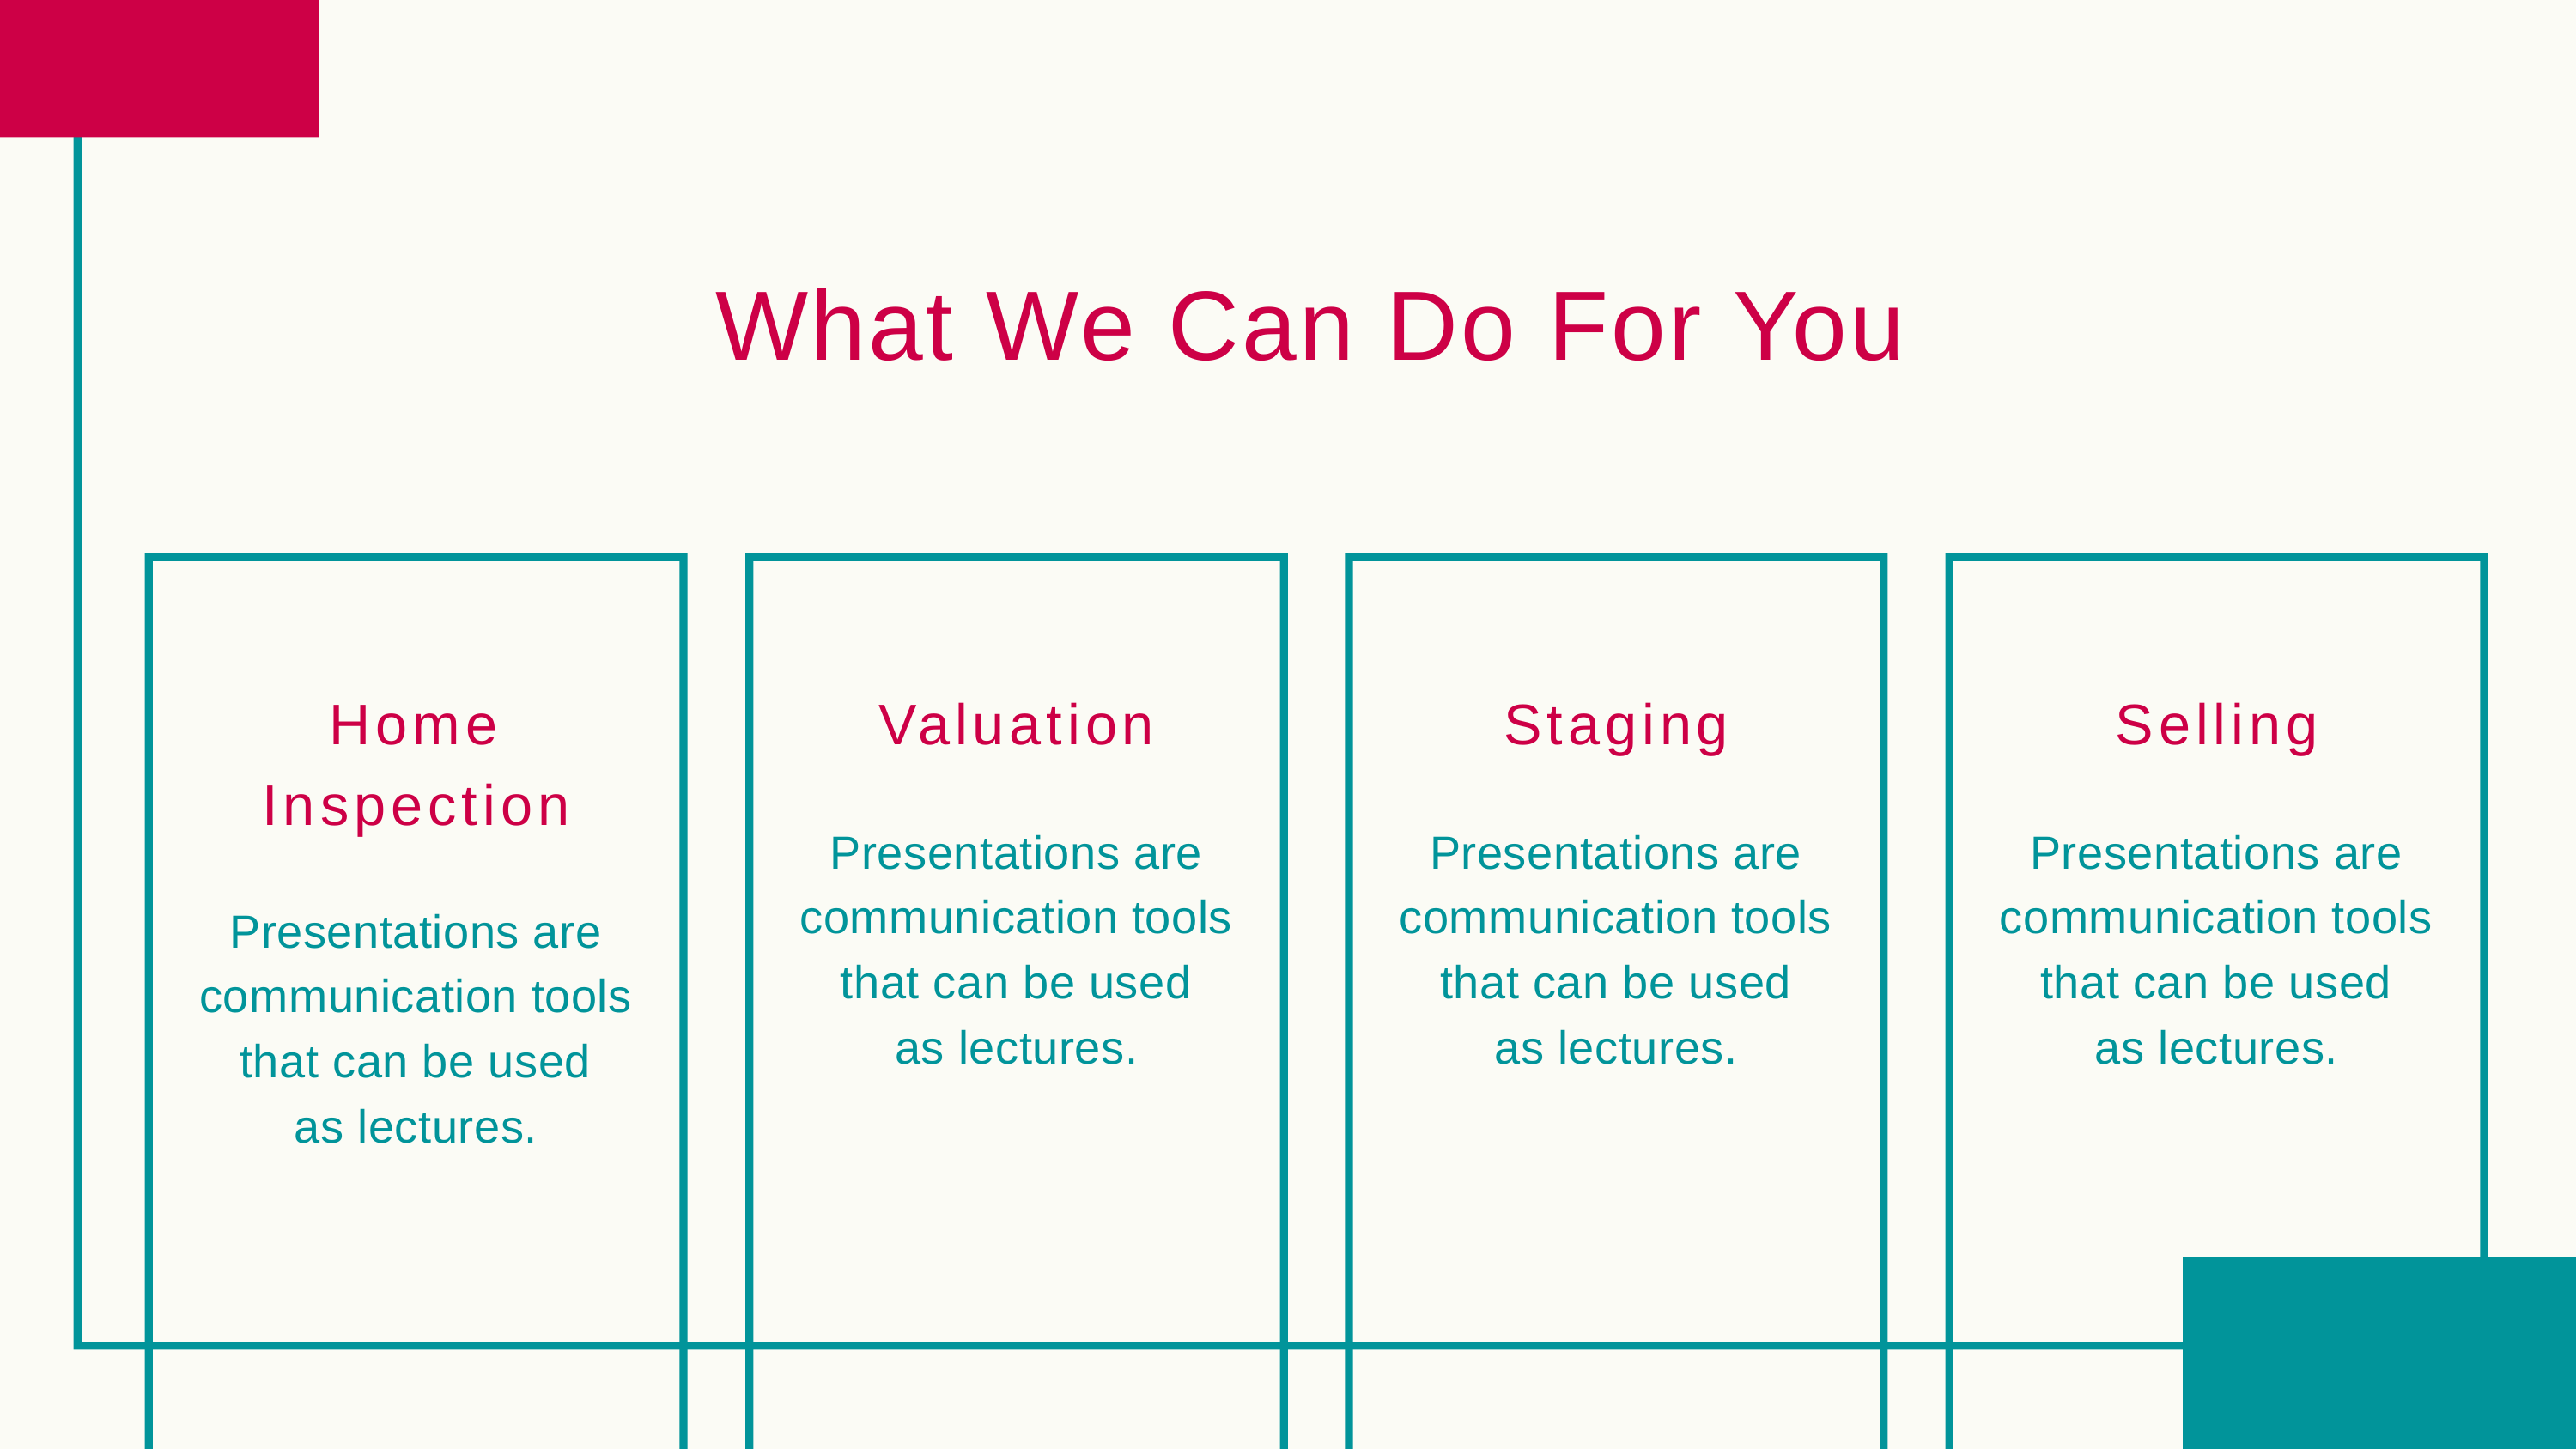

What We Can Do For You

Home Inspection
Presentations are communication tools that can be used as lectures.
Valuation
Presentations are communication tools that can be used as lectures.
Staging
Presentations are communication tools that can be used as lectures.
Selling
Presentations are communication tools that can be used as lectures.